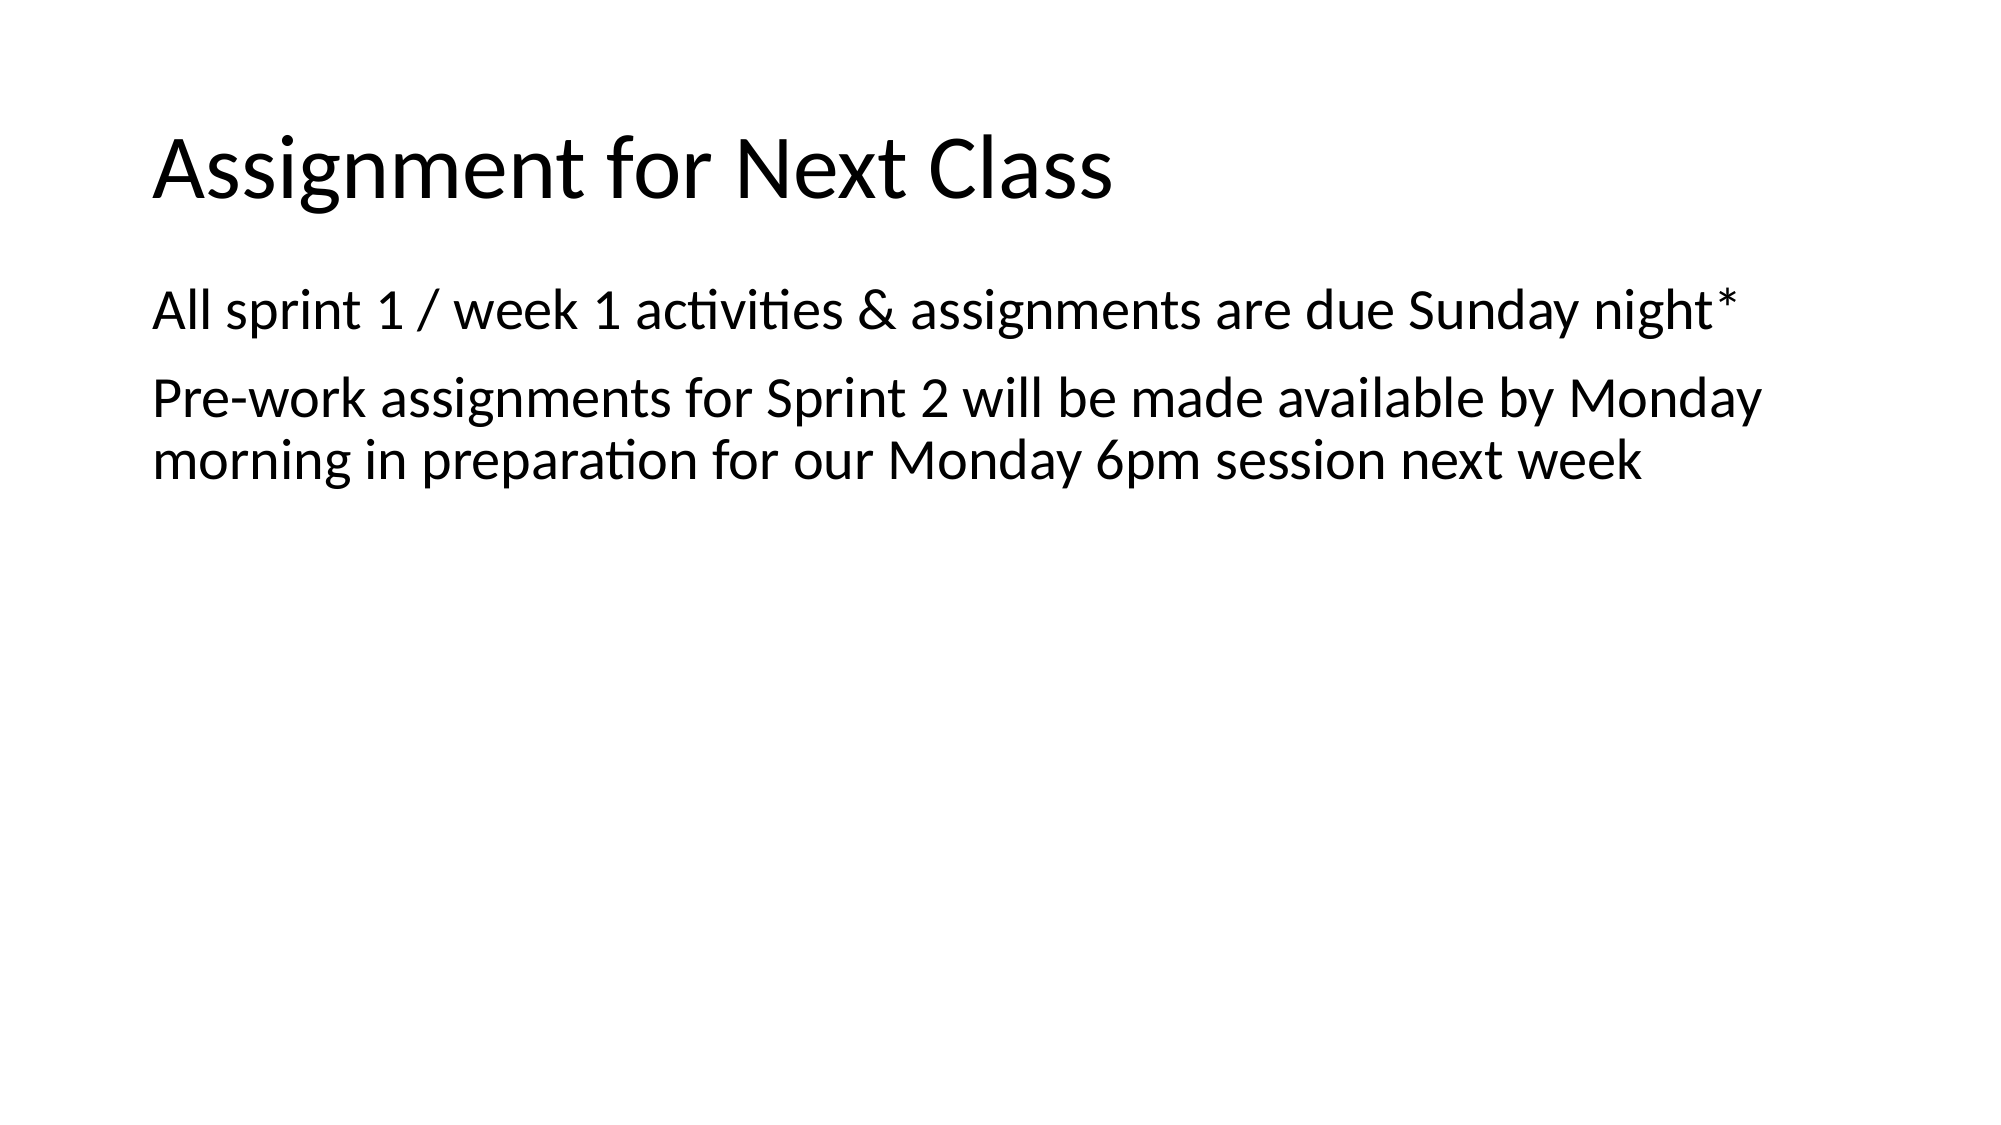

# Assignment for Next Class
All sprint 1 / week 1 activities & assignments are due Sunday night*
Pre-work assignments for Sprint 2 will be made available by Monday morning in preparation for our Monday 6pm session next week